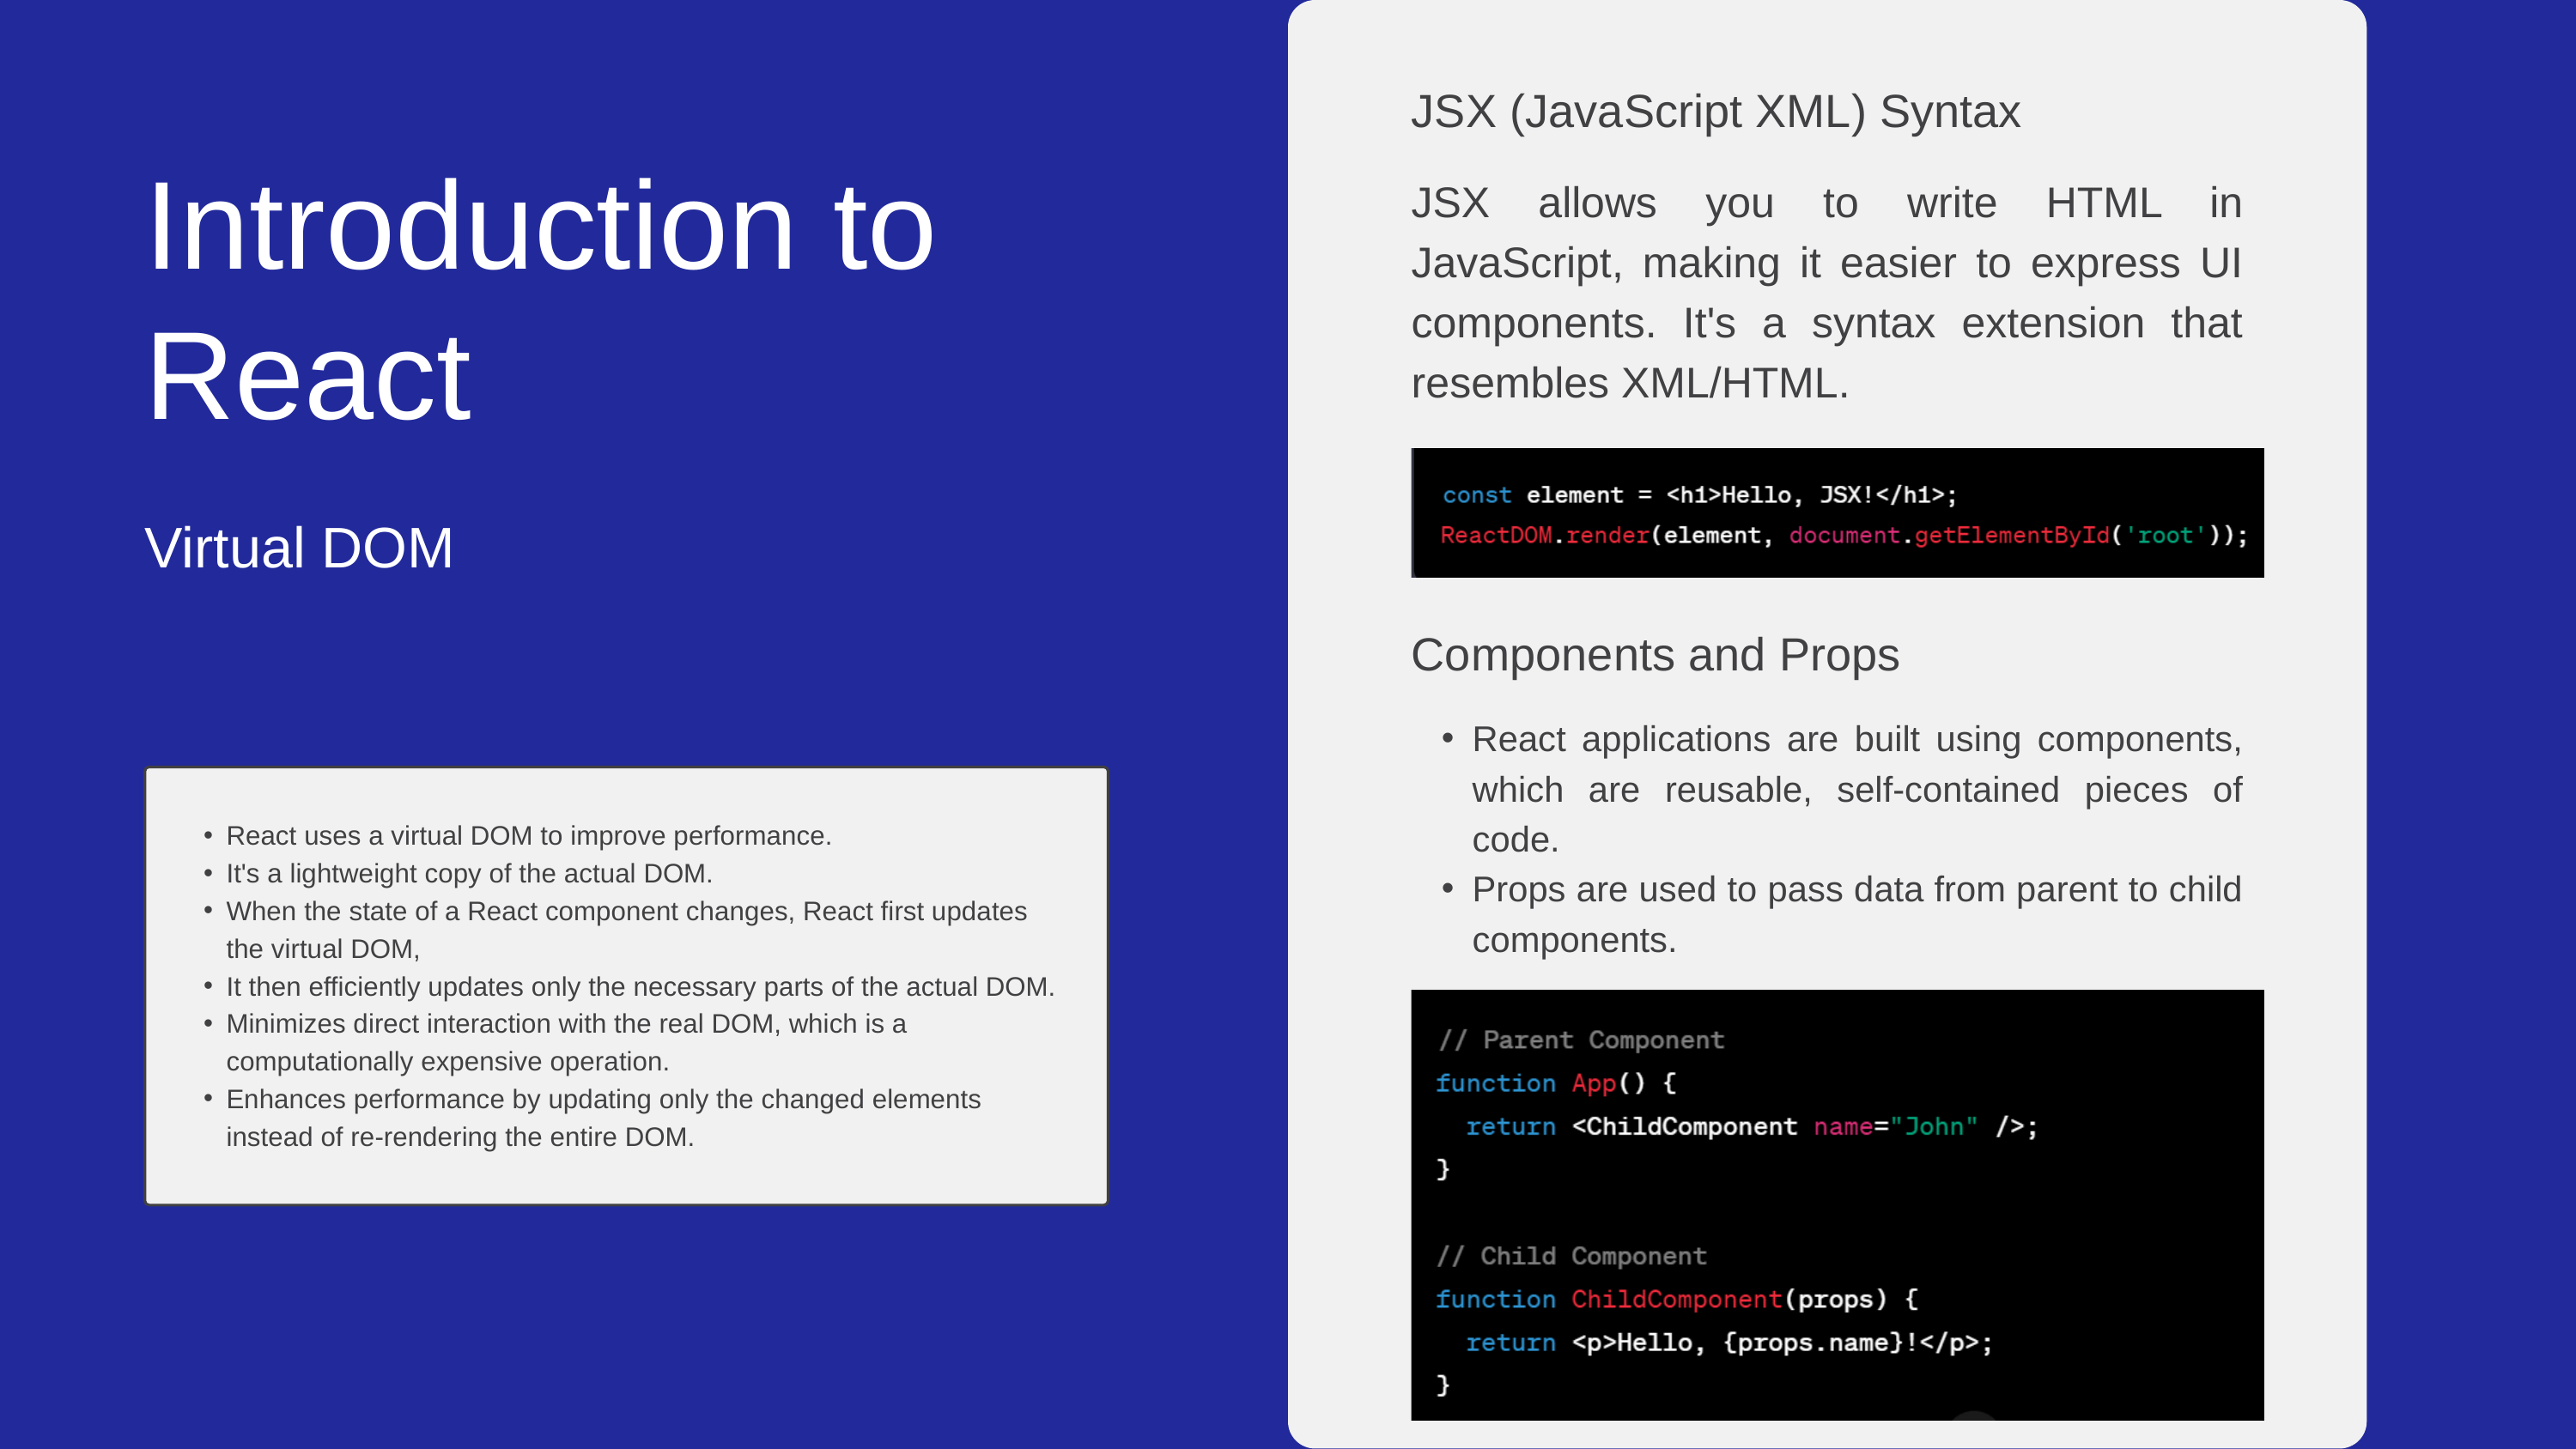

JSX (JavaScript XML) Syntax
JSX allows you to write HTML in JavaScript, making it easier to express UI components. It's a syntax extension that resembles XML/HTML.

Introduction to React
Virtual DOM

Components and Props
React applications are built using components, which are reusable, self-contained pieces of code.
Props are used to pass data from parent to child components.

React uses a virtual DOM to improve performance.
It's a lightweight copy of the actual DOM.
When the state of a React component changes, React first updates the virtual DOM,
It then efficiently updates only the necessary parts of the actual DOM.
Minimizes direct interaction with the real DOM, which is a computationally expensive operation.
Enhances performance by updating only the changed elements instead of re-rendering the entire DOM.